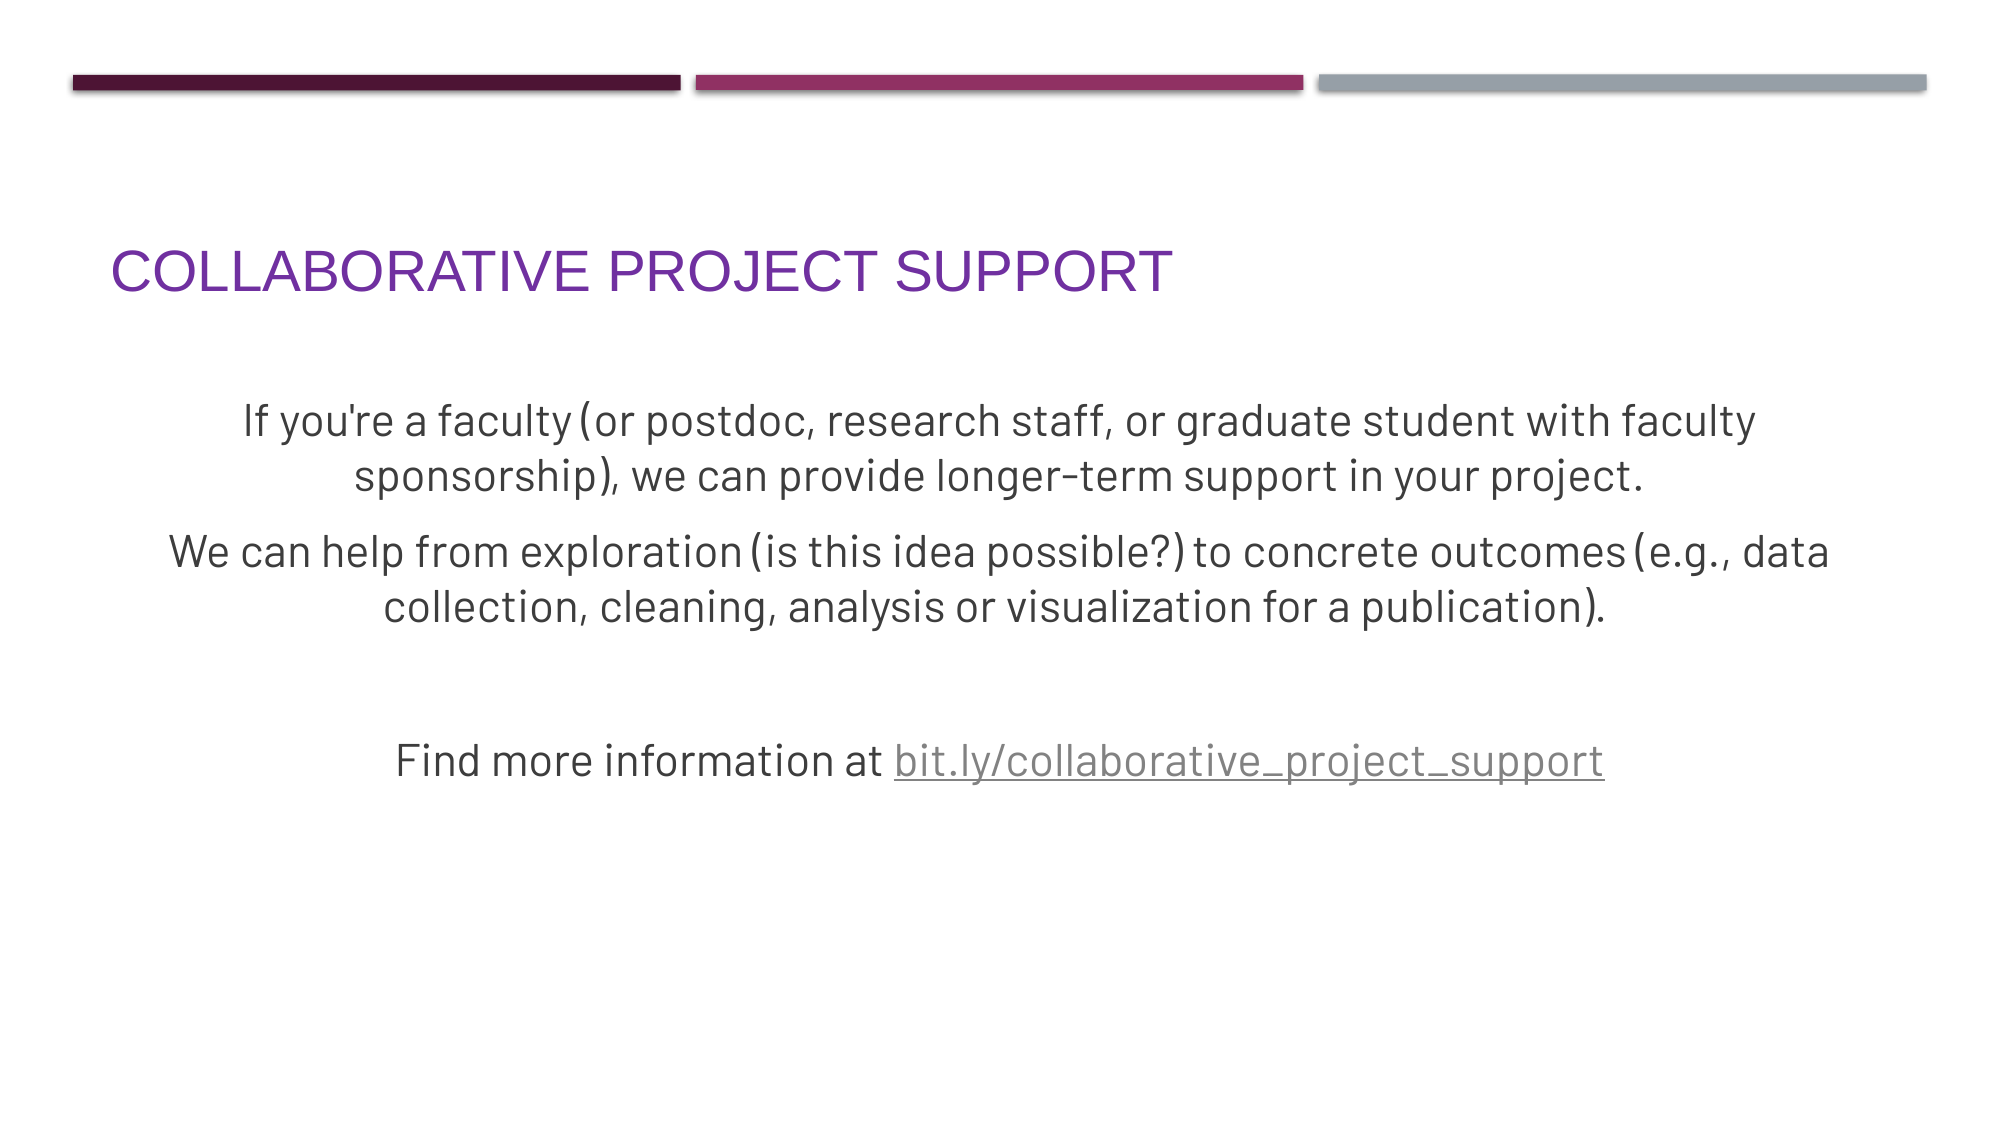

# Collaborative project support
If you're a faculty (or postdoc, research staff, or graduate student with faculty sponsorship), we can provide longer-term support in your project.
We can help from exploration (is this idea possible?) to concrete outcomes (e.g., data collection, cleaning, analysis or visualization for a publication).

Find more information at bit.ly/collaborative_project_support